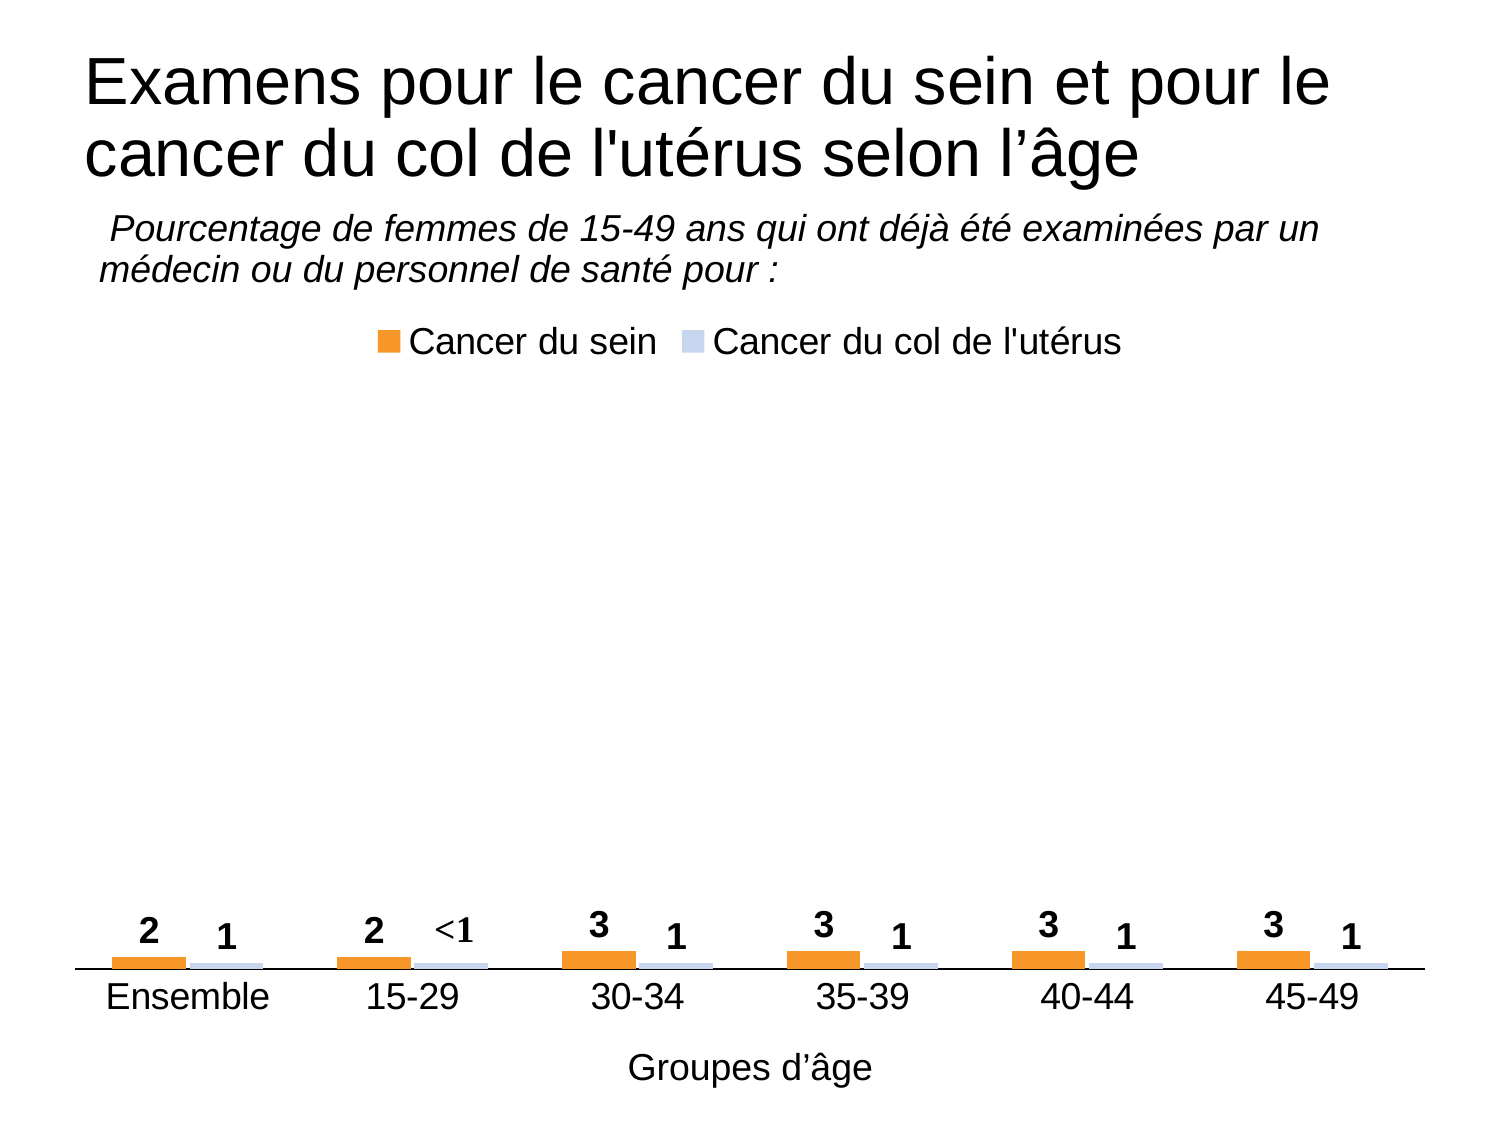

# Examens pour le cancer du sein et pour le cancer du col de l'utérus selon l’âge
 Pourcentage de femmes de 15-49 ans qui ont déjà été examinées par un médecin ou du personnel de santé pour :

### Chart

| Category | Cancer du sein | Cancer du col de l'utérus |
|---|---|---|
| Ensemble | 2.0 | 1.0 |
| 15-29 | 2.0 | 1.0 |
| 30-34 | 3.0 | 1.0 |
| 35-39 | 3.0 | 1.0 |
| 40-44 | 3.0 | 1.0 |
| 45-49 | 3.0 | 1.0 |
Groupes d’âge